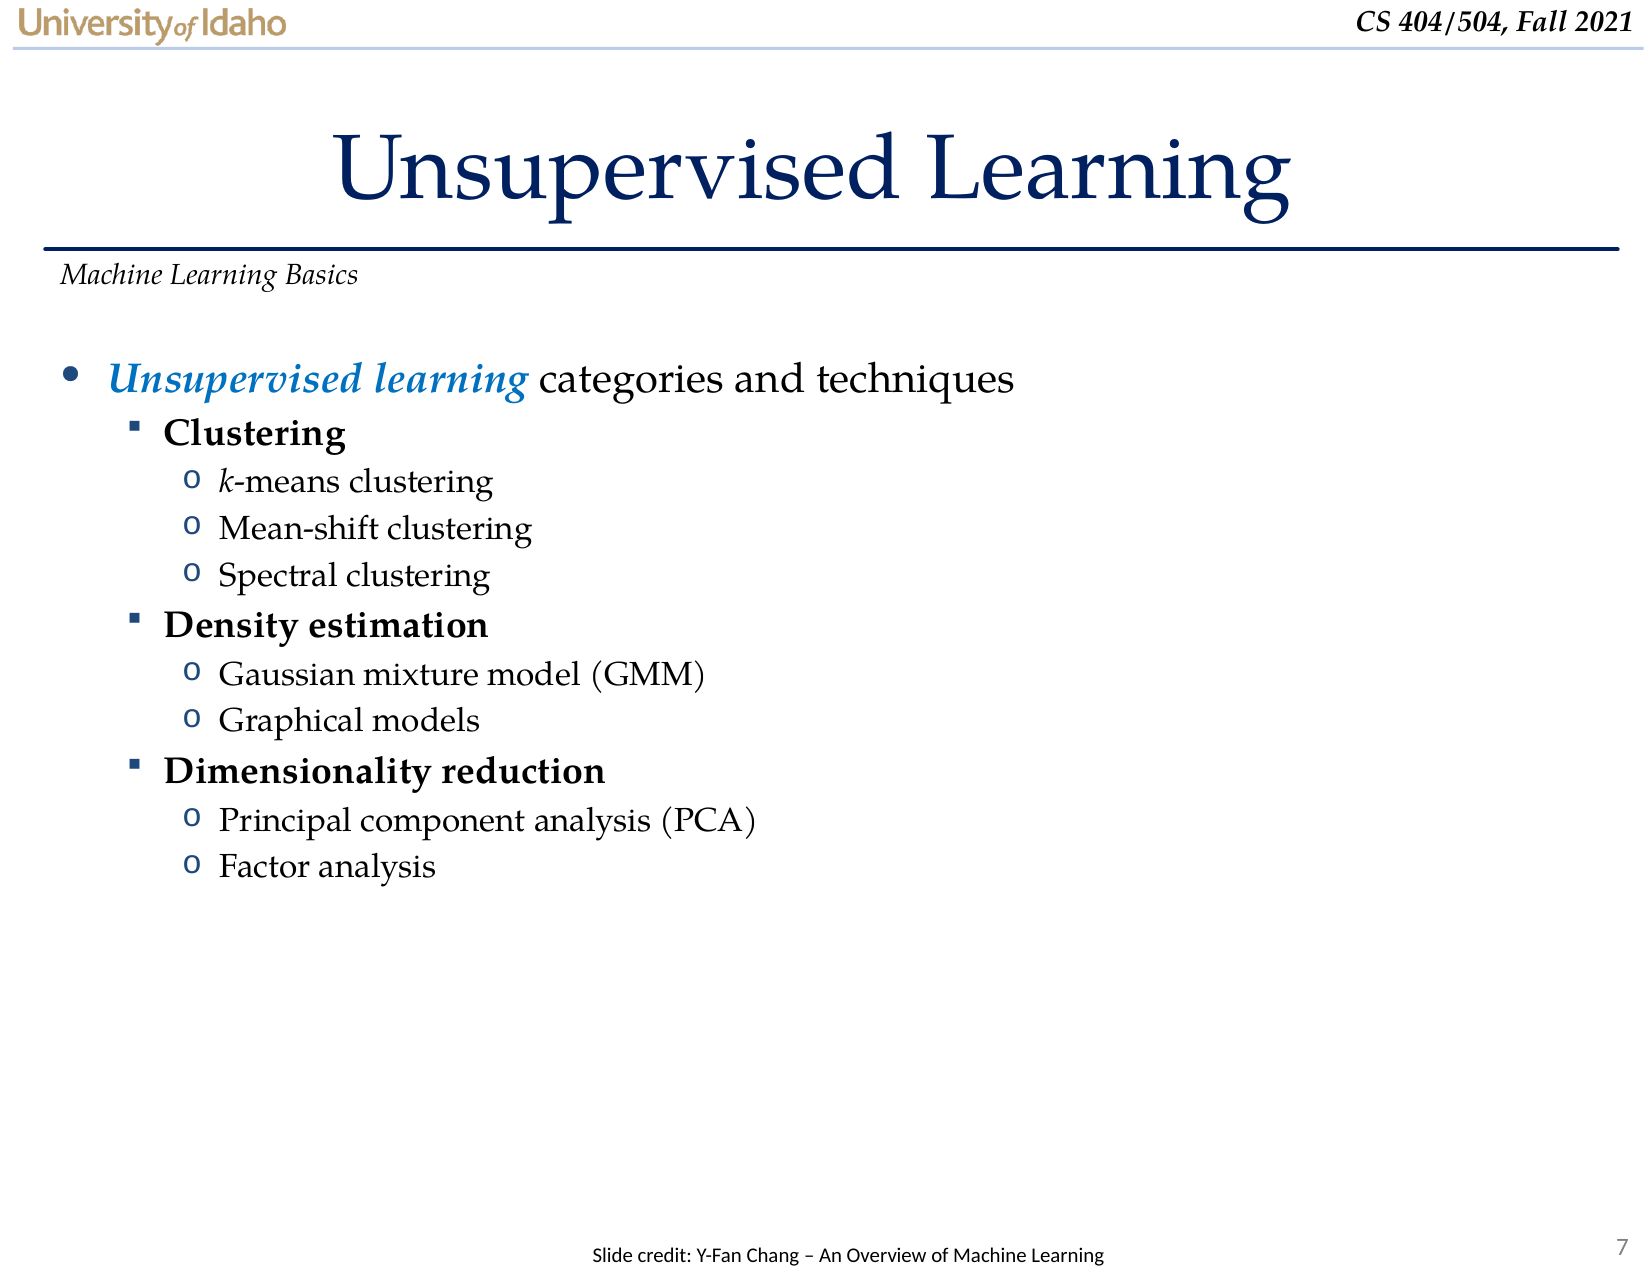

# Unsupervised Learning
Machine Learning Basics

Unsupervised learning categories and techniques
Clustering
k-means clustering
Mean-shift clustering
Spectral clustering
Density estimation
Gaussian mixture model (GMM)
Graphical models
Dimensionality reduction
Principal component analysis (PCA)
Factor analysis

Slide credit: Y-Fan Chang – An Overview of Machine Learning